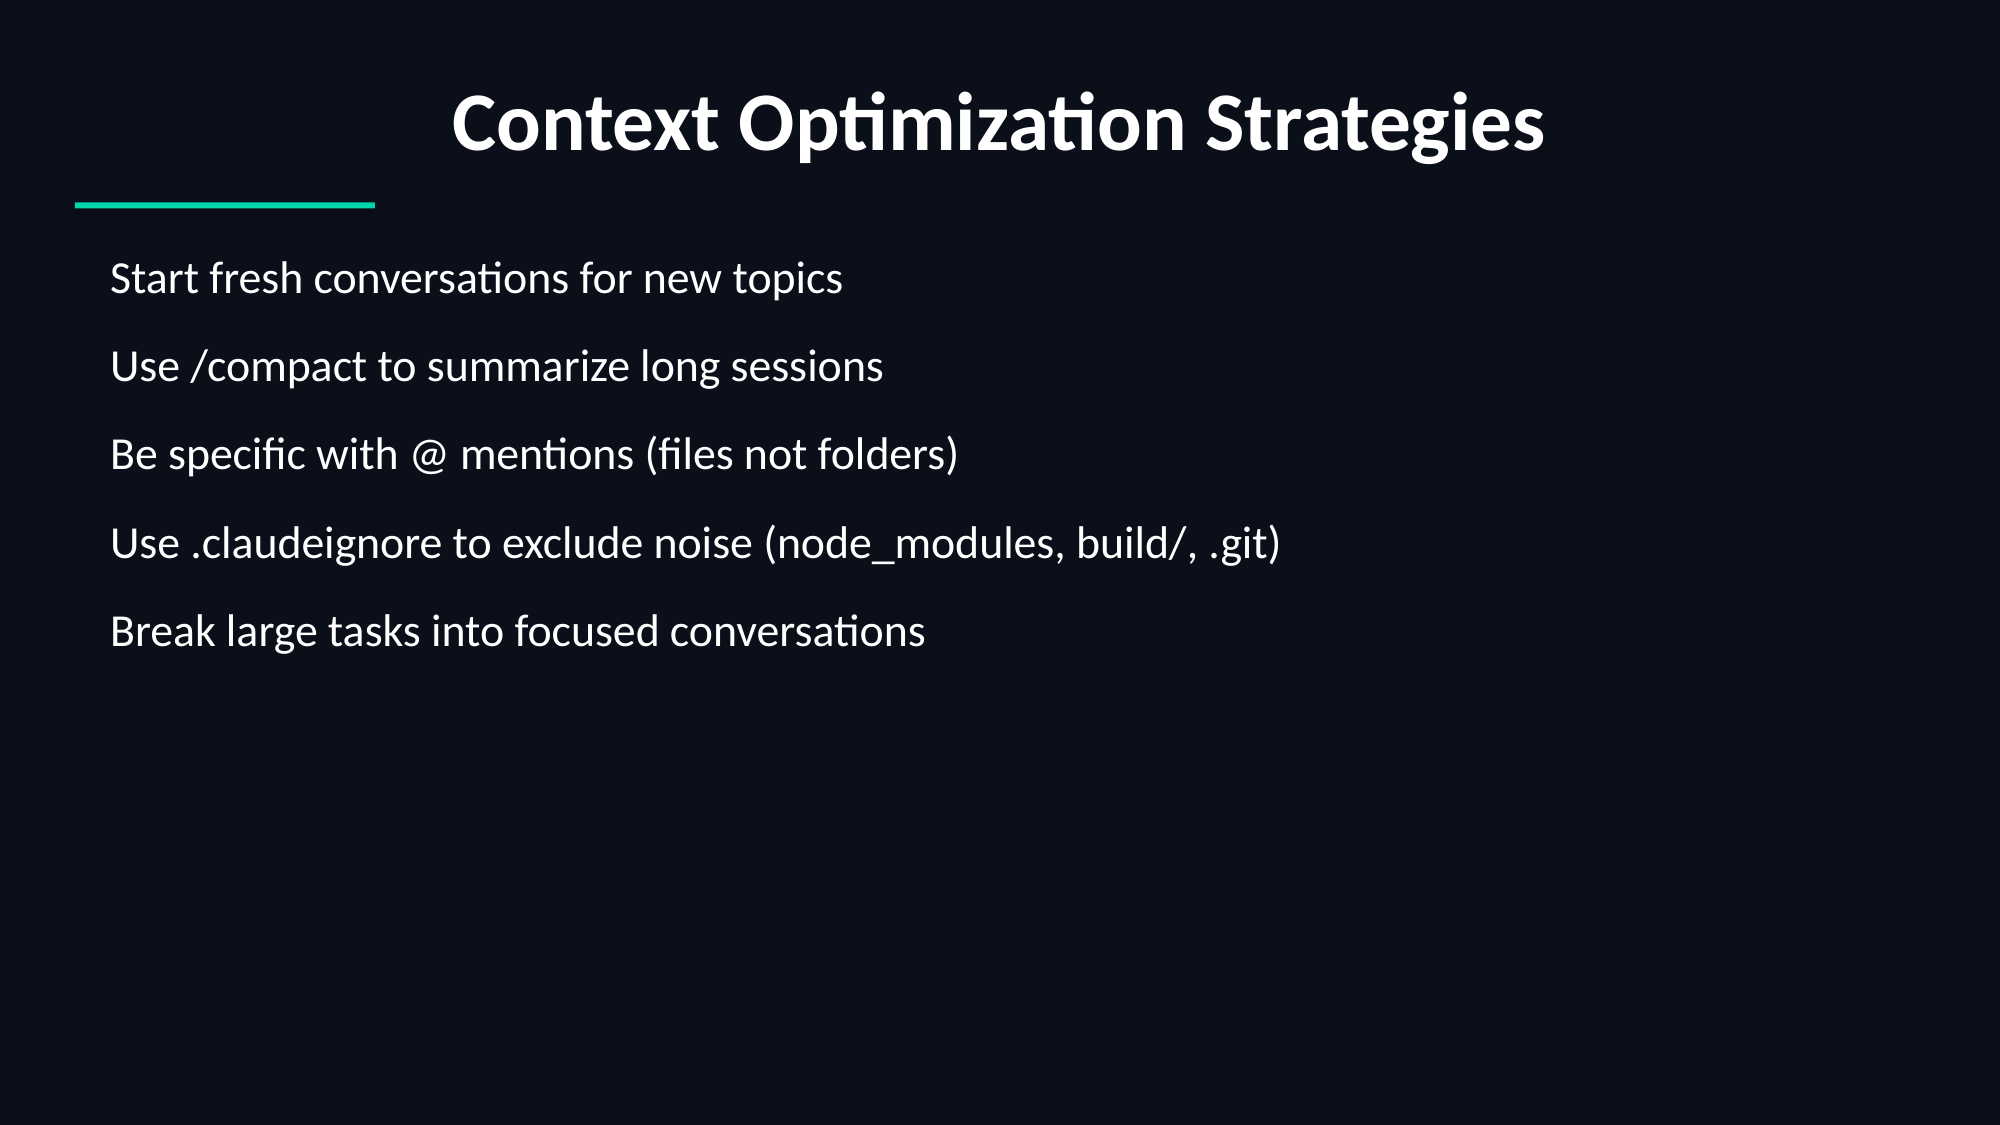

Context Optimization Strategies

  Start fresh conversations for new topics
  Use /compact to summarize long sessions
  Be specific with @ mentions (files not folders)
  Use .claudeignore to exclude noise (node_modules, build/, .git)
  Break large tasks into focused conversations